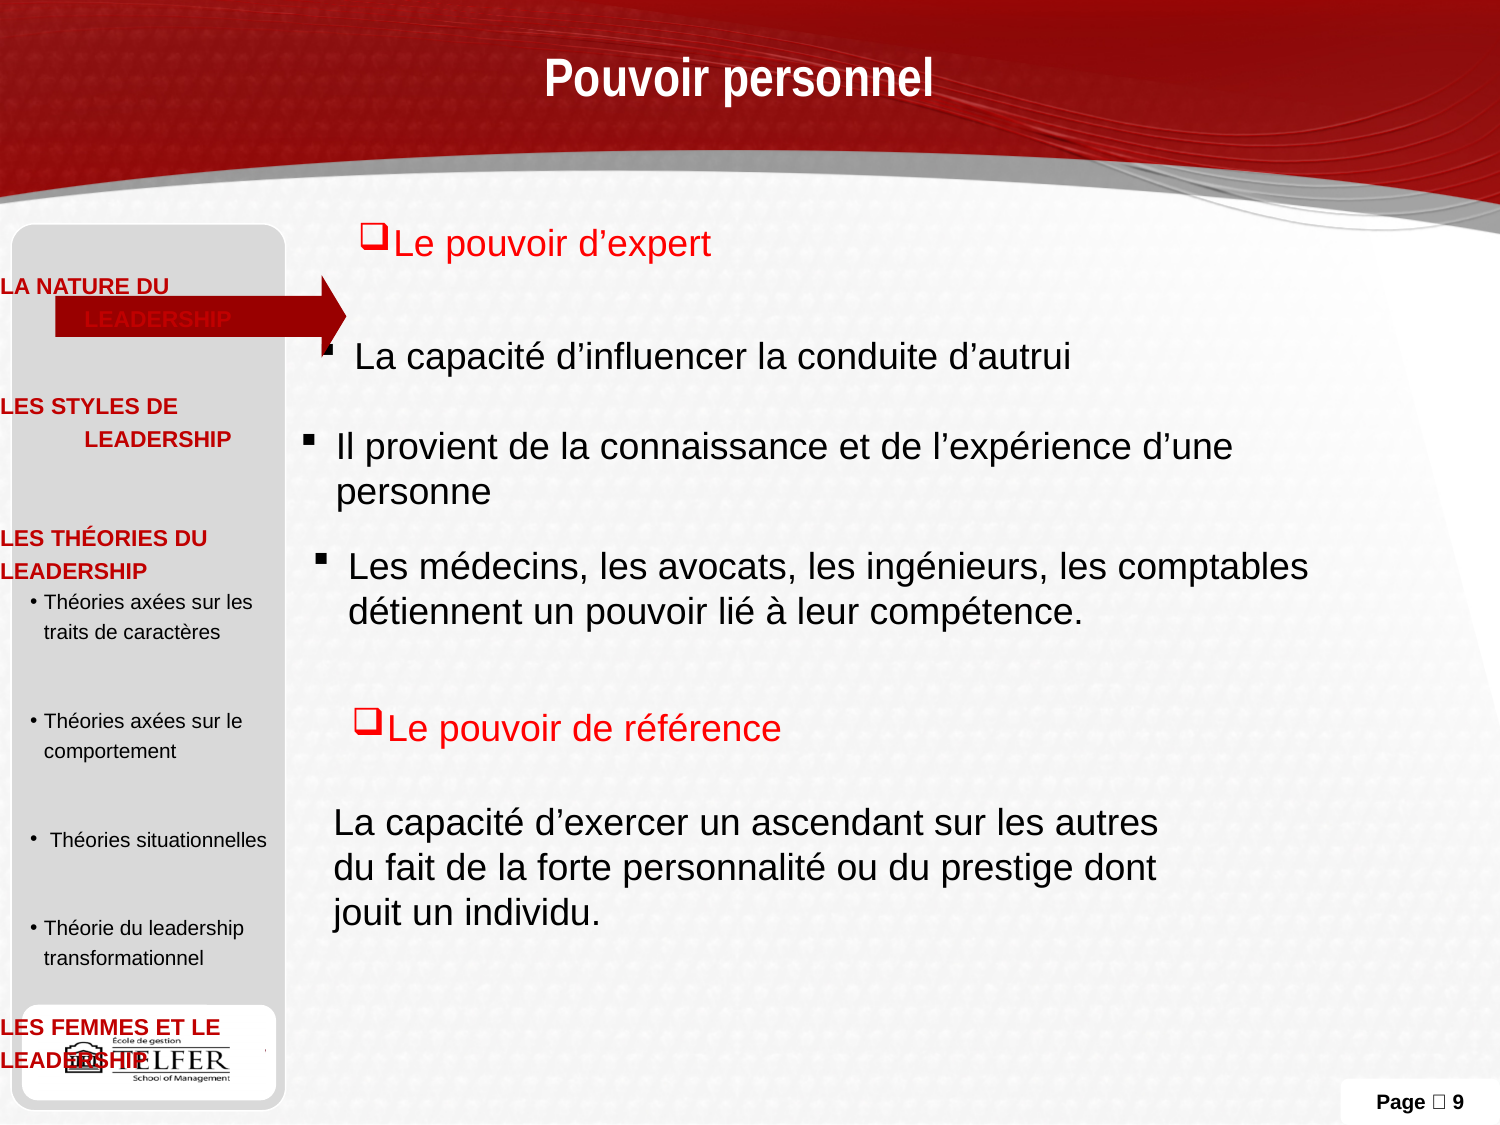

# Pouvoir personnel
Le pouvoir d’expert

La nature du leadership

Les styles de leadership

Les théories du
Leadership
Théories axées sur les traits de caractères

Théories axées sur le comportement

 Théories situationnelles

Théorie du leadership transformationnel

Les femmes et le
leadership

La capacité d’influencer la conduite d’autrui
Il provient de la connaissance et de l’expérience d’une personne
Les médecins, les avocats, les ingénieurs, les comptables détiennent un pouvoir lié à leur compétence.
Le pouvoir de référence
La capacité d’exercer un ascendant sur les autres du fait de la forte personnalité ou du prestige dont jouit un individu.